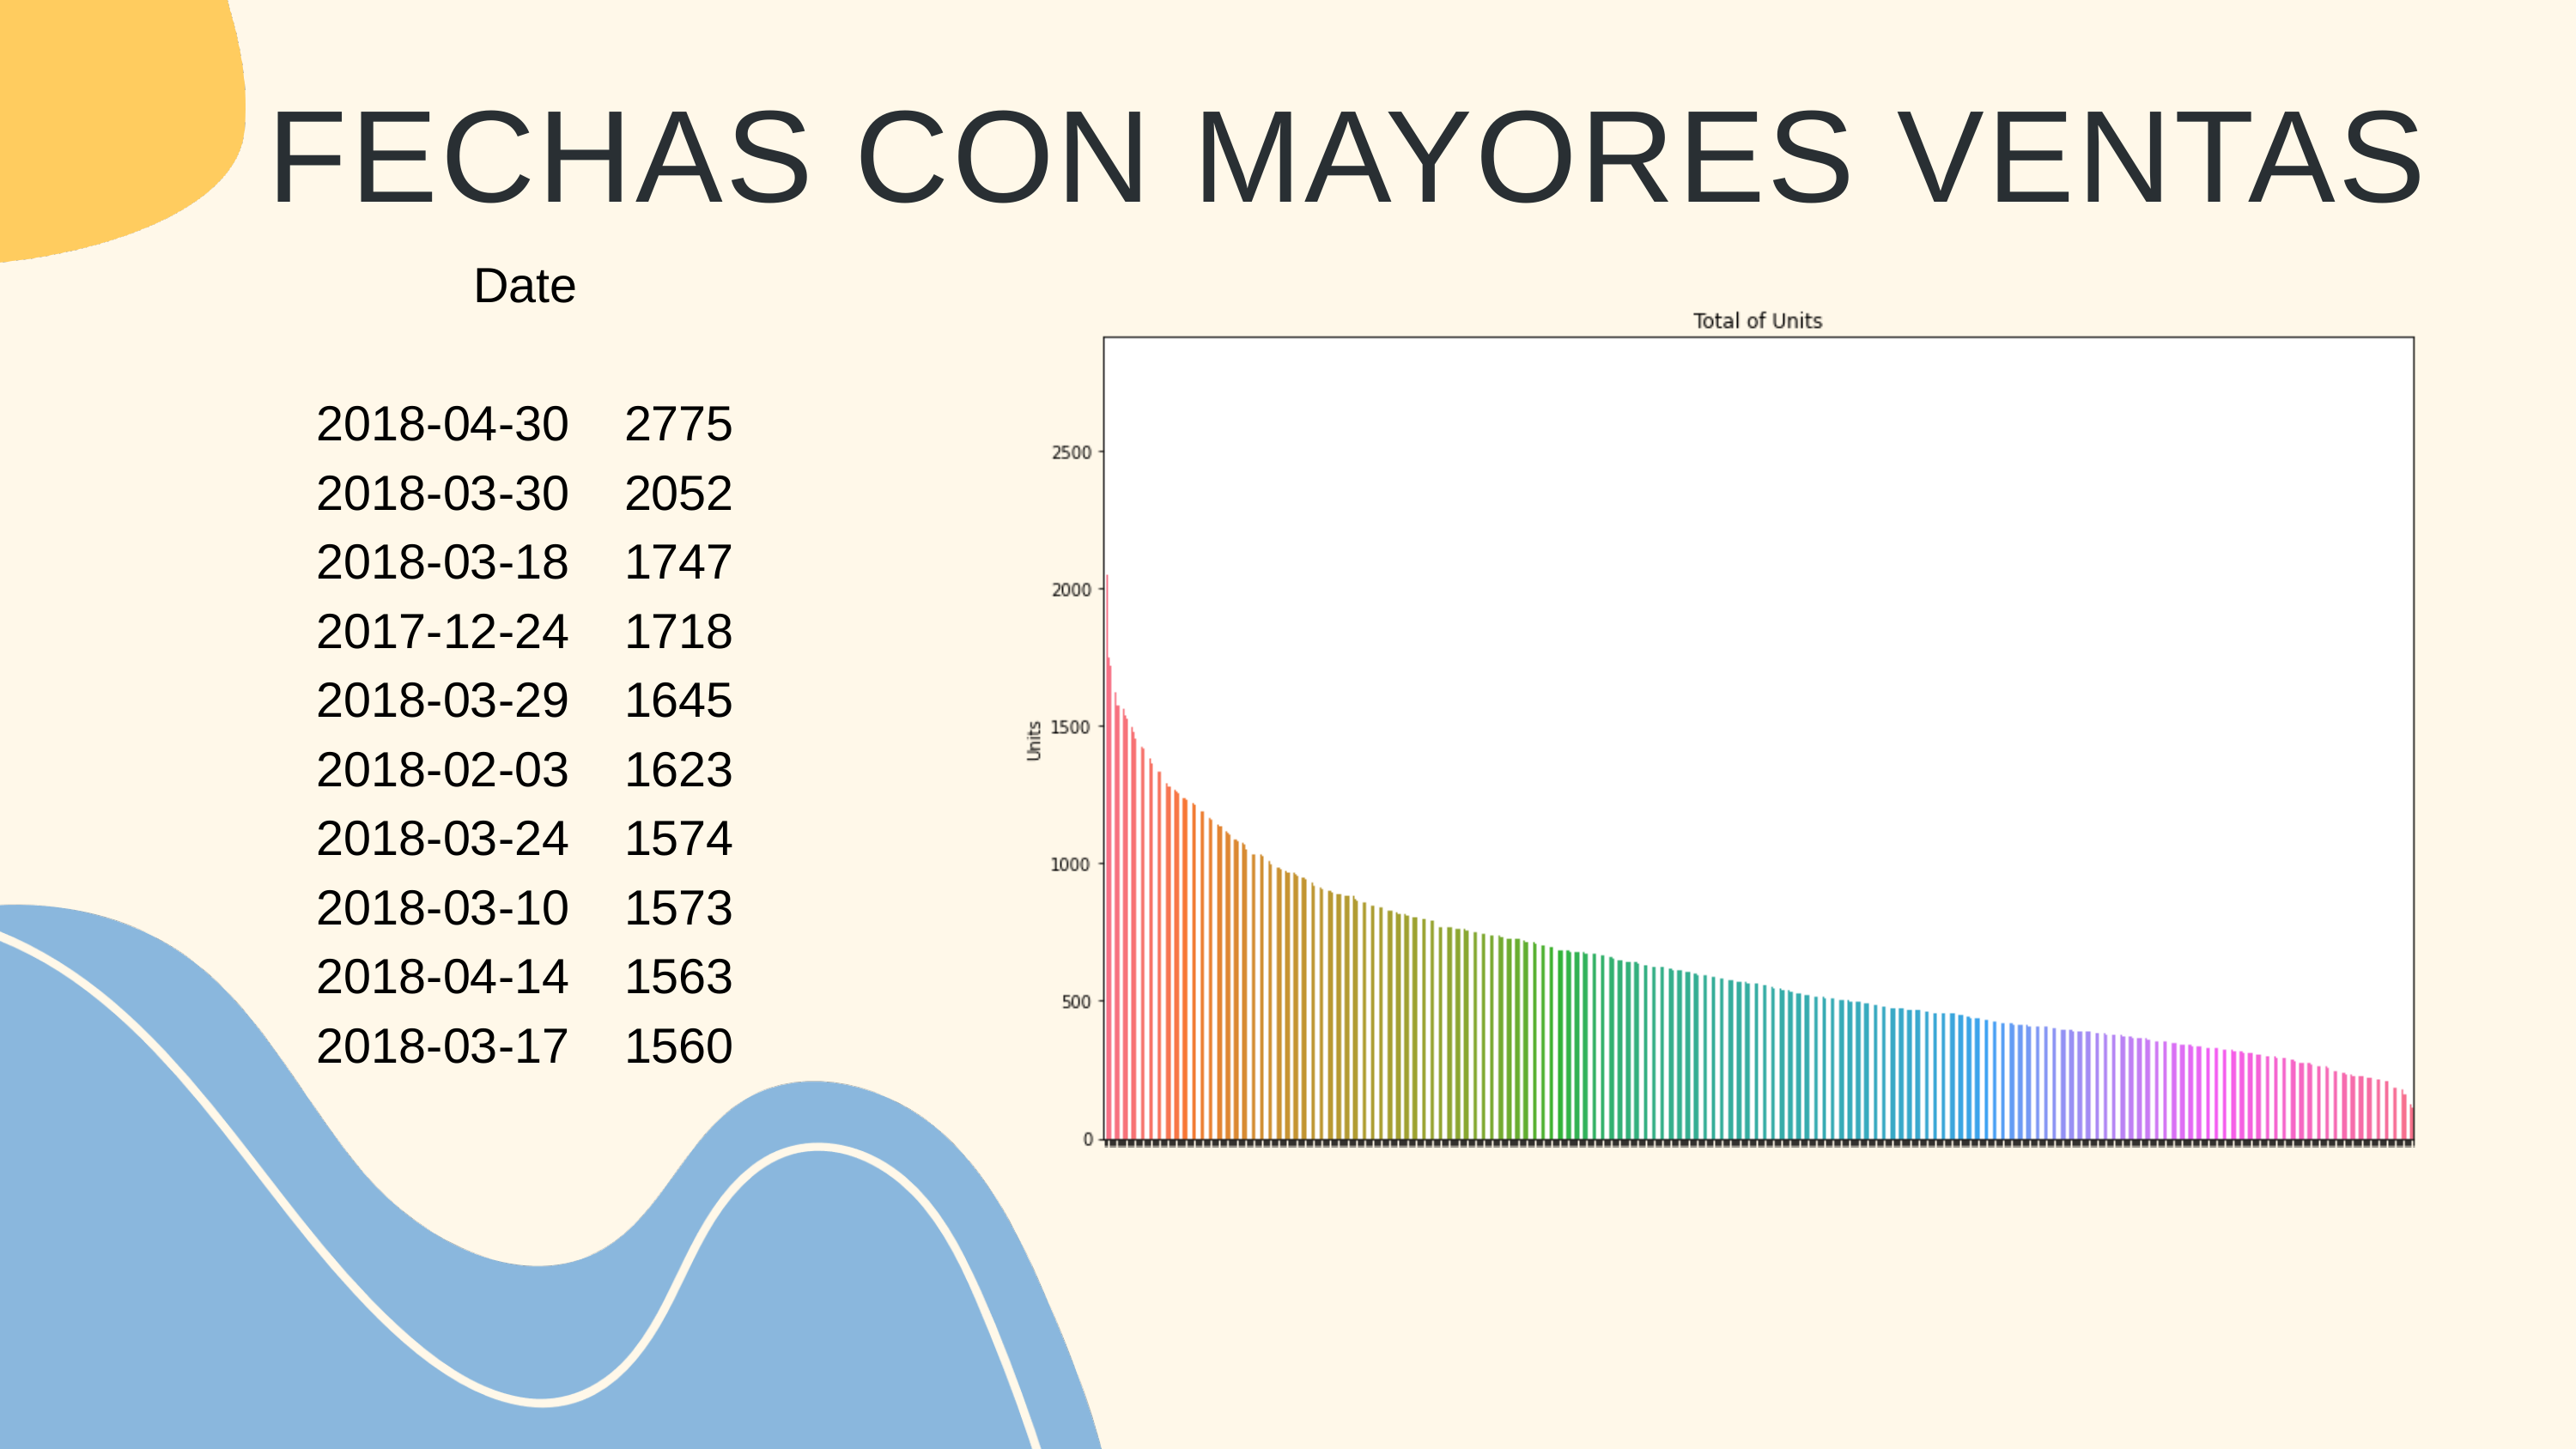

FECHAS CON MAYORES VENTAS
Date

2018-04-30    2775
2018-03-30    2052
2018-03-18    1747
2017-12-24    1718
2018-03-29    1645
2018-02-03    1623
2018-03-24    1574
2018-03-10    1573
2018-04-14    1563
2018-03-17    1560